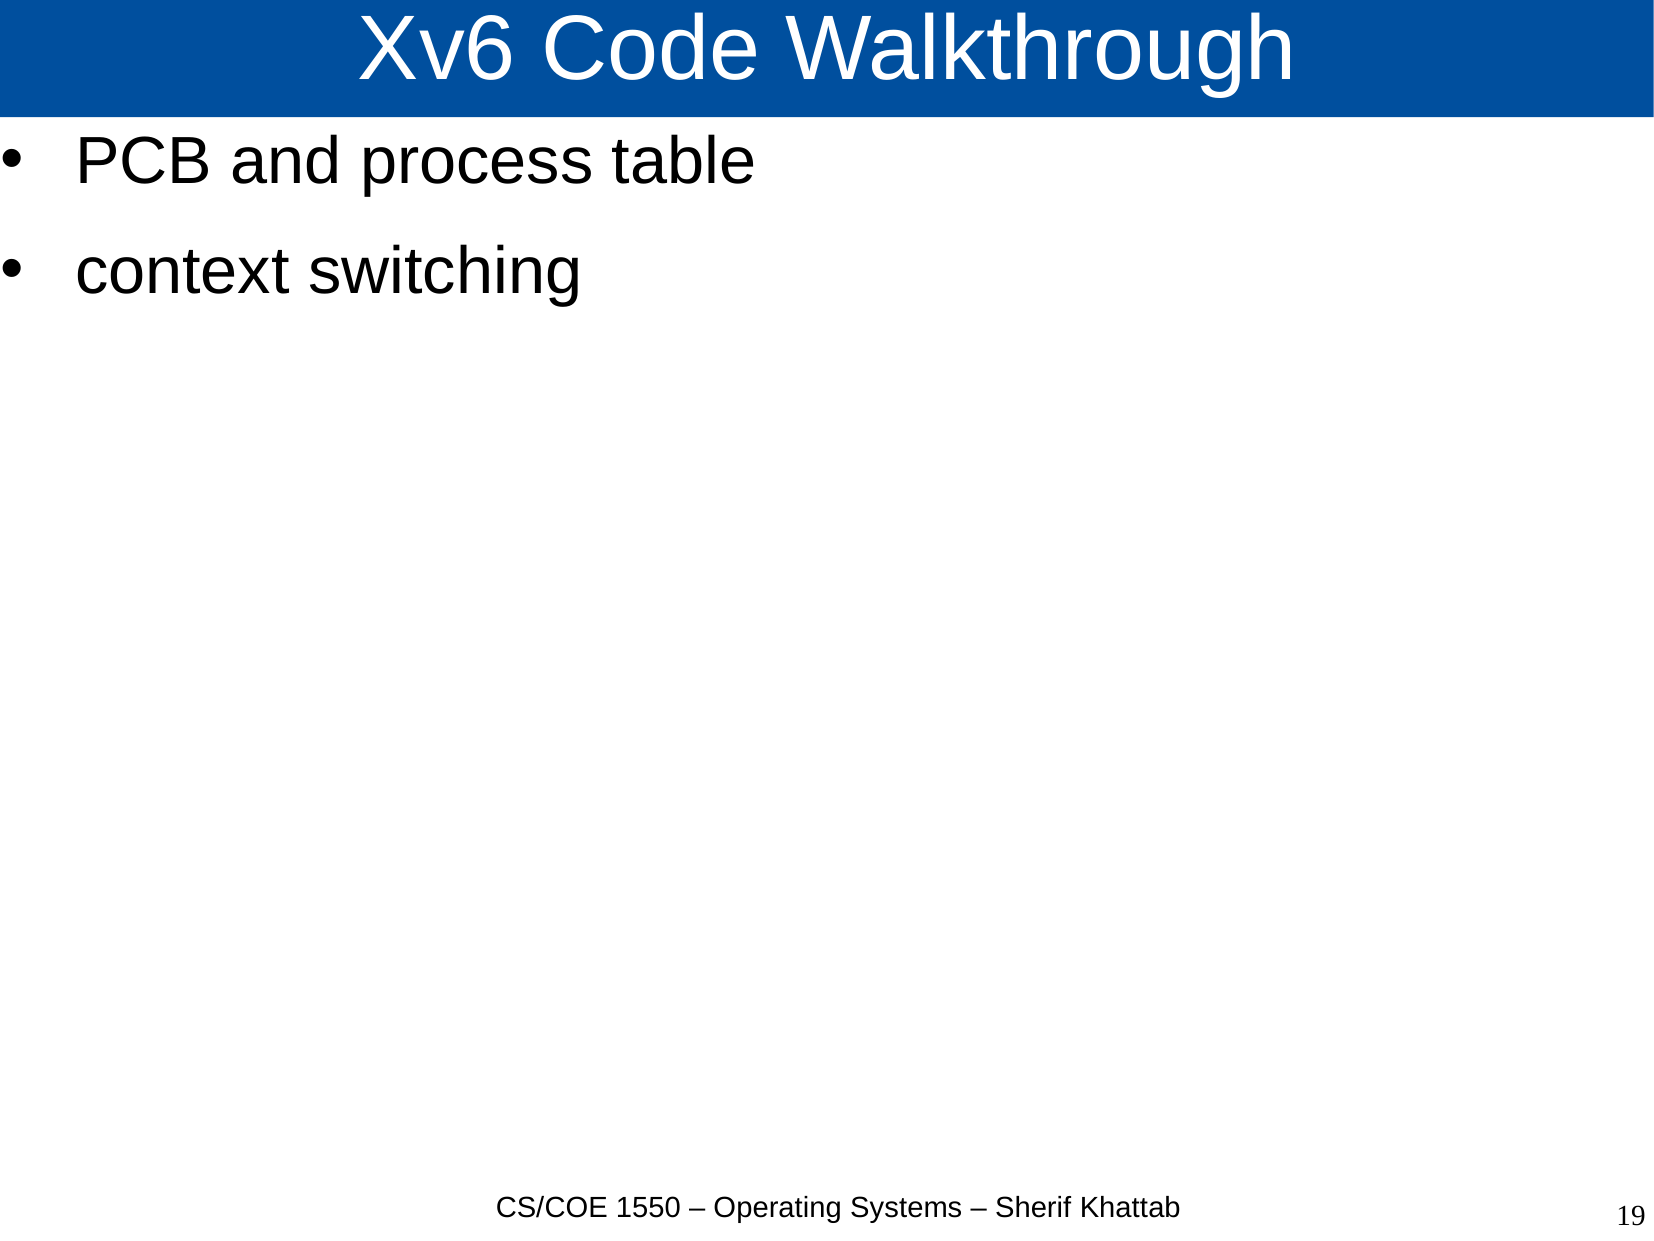

# Xv6 Code Walkthrough
PCB and process table
context switching
CS/COE 1550 – Operating Systems – Sherif Khattab
19